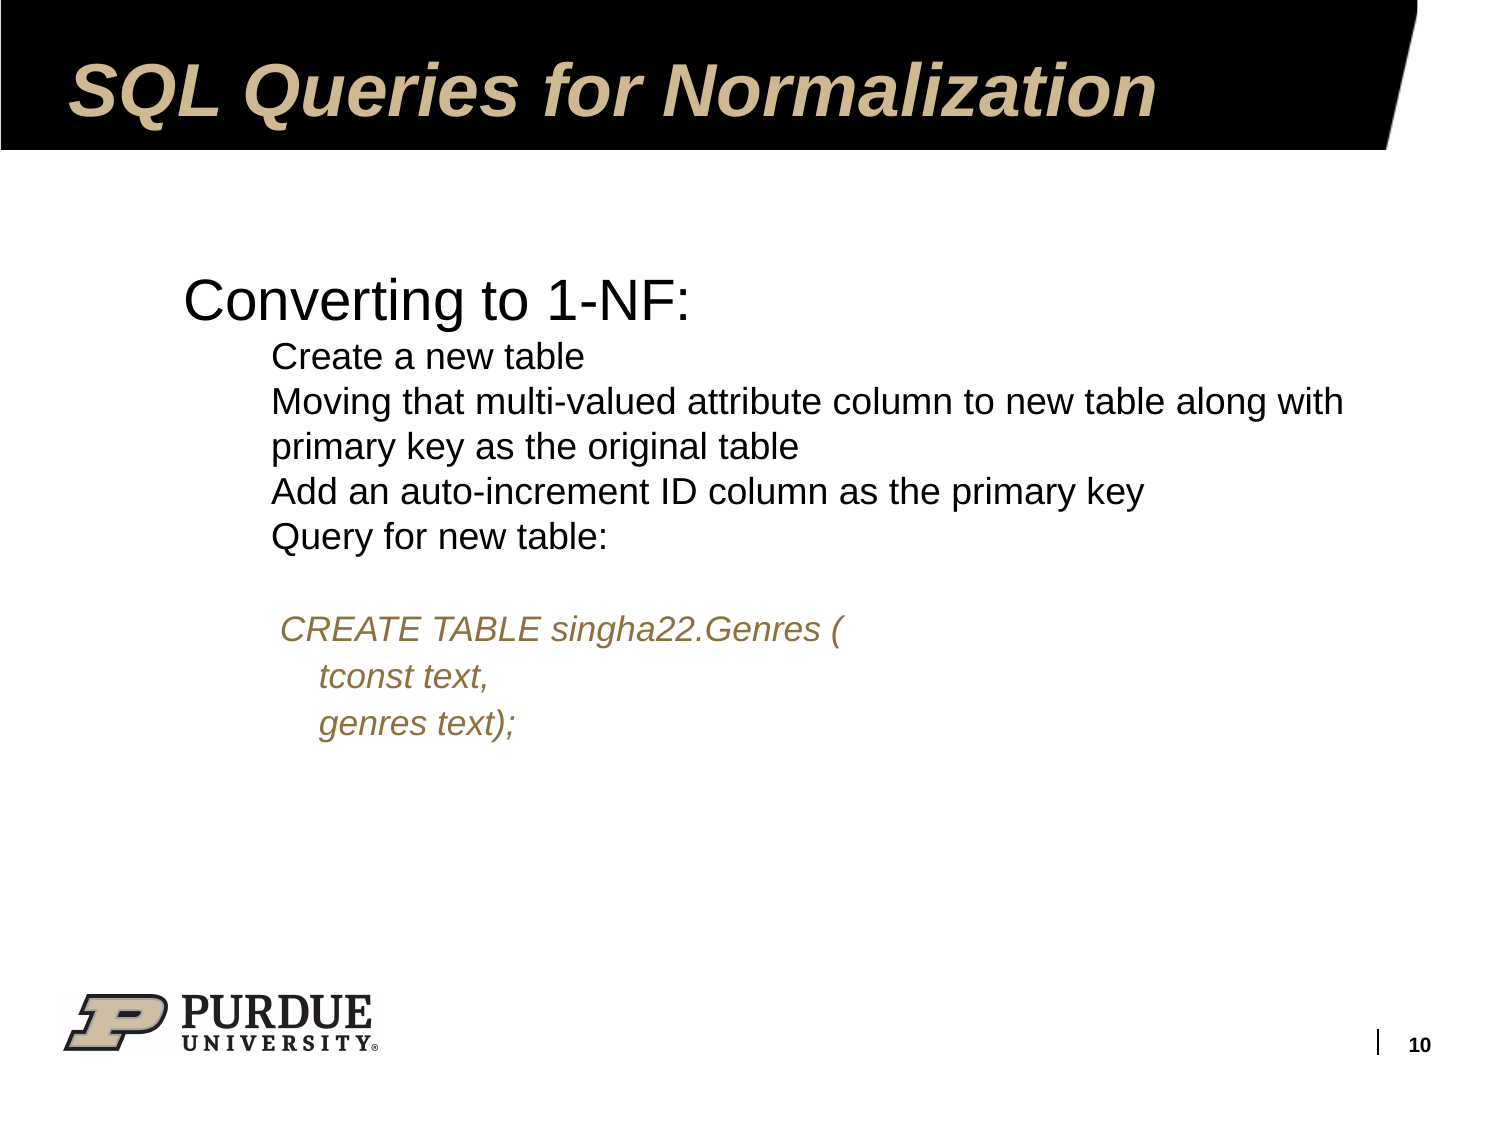

# SQL Queries for Normalization

Converting to 1-NF:
Create a new table
Moving that multi-valued attribute column to new table along with primary key as the original table
Add an auto-increment ID column as the primary key
Query for new table:

CREATE TABLE singha22.Genres (
    tconst text,
    genres text);

10